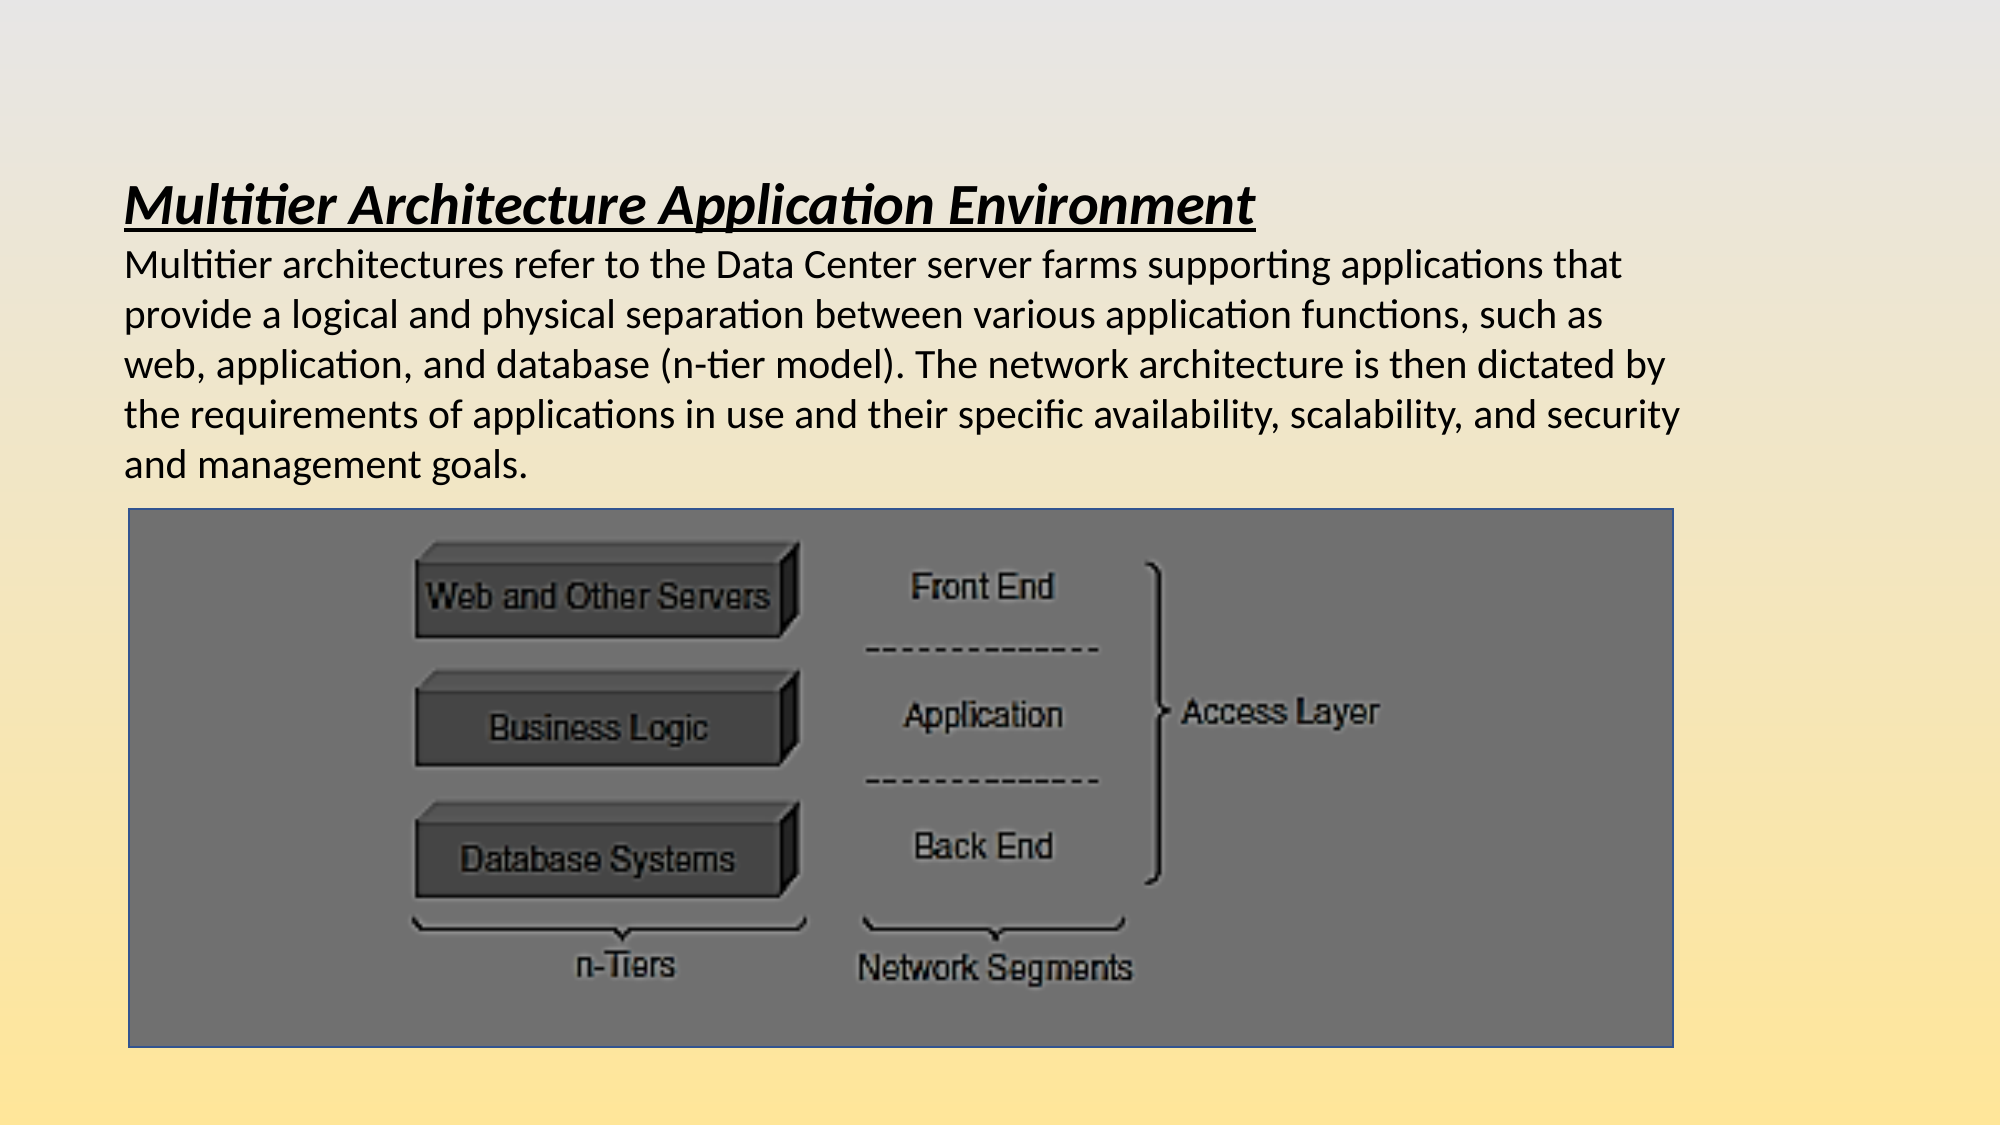

Multitier Architecture Application Environment
Multitier architectures refer to the Data Center server farms supporting applications that
provide a logical and physical separation between various application functions, such as
web, application, and database (n-tier model). The network architecture is then dictated by
the requirements of applications in use and their specific availability, scalability, and security
and management goals.